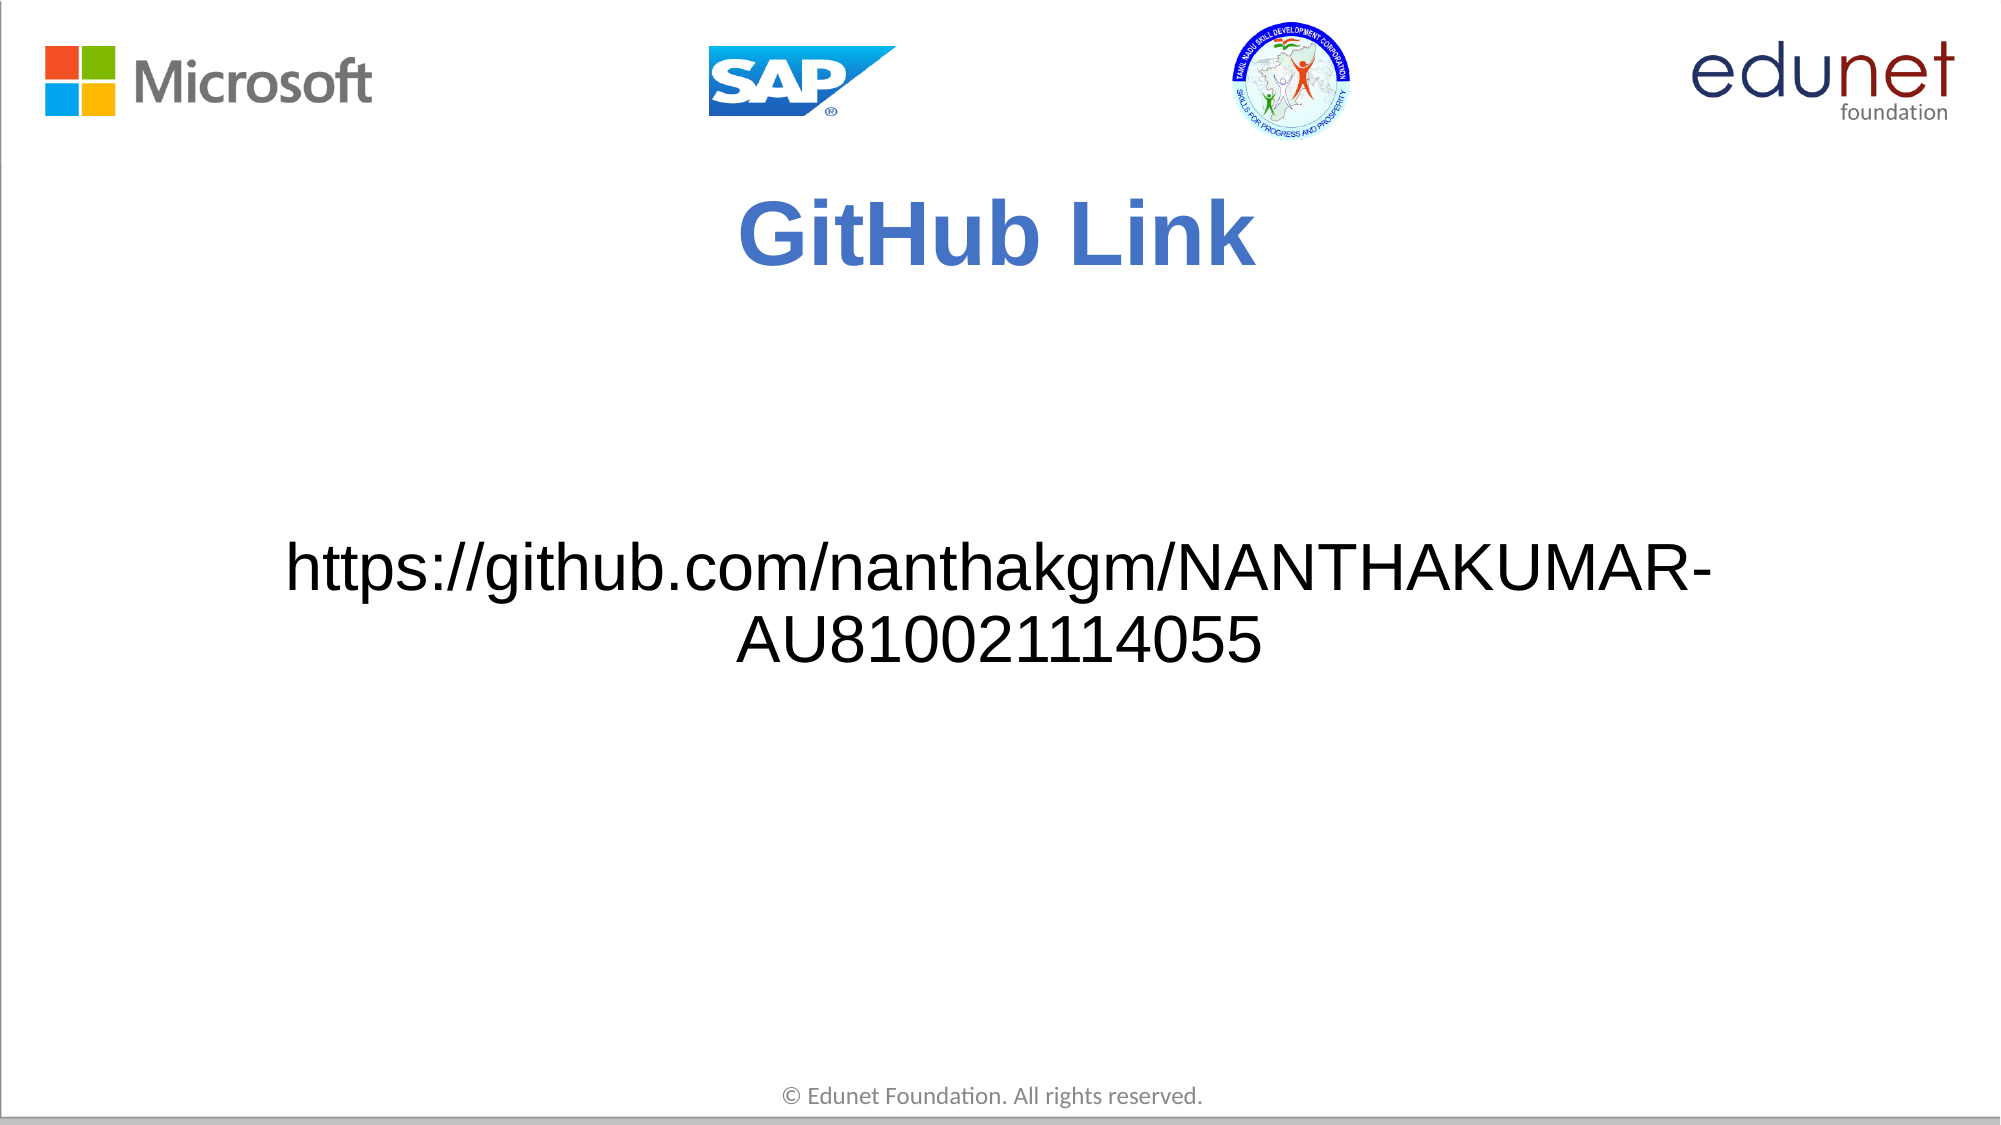

# GitHub Link
https://github.com/nanthakgm/NANTHAKUMAR-AU810021114055
© Edunet Foundation. All rights reserved.